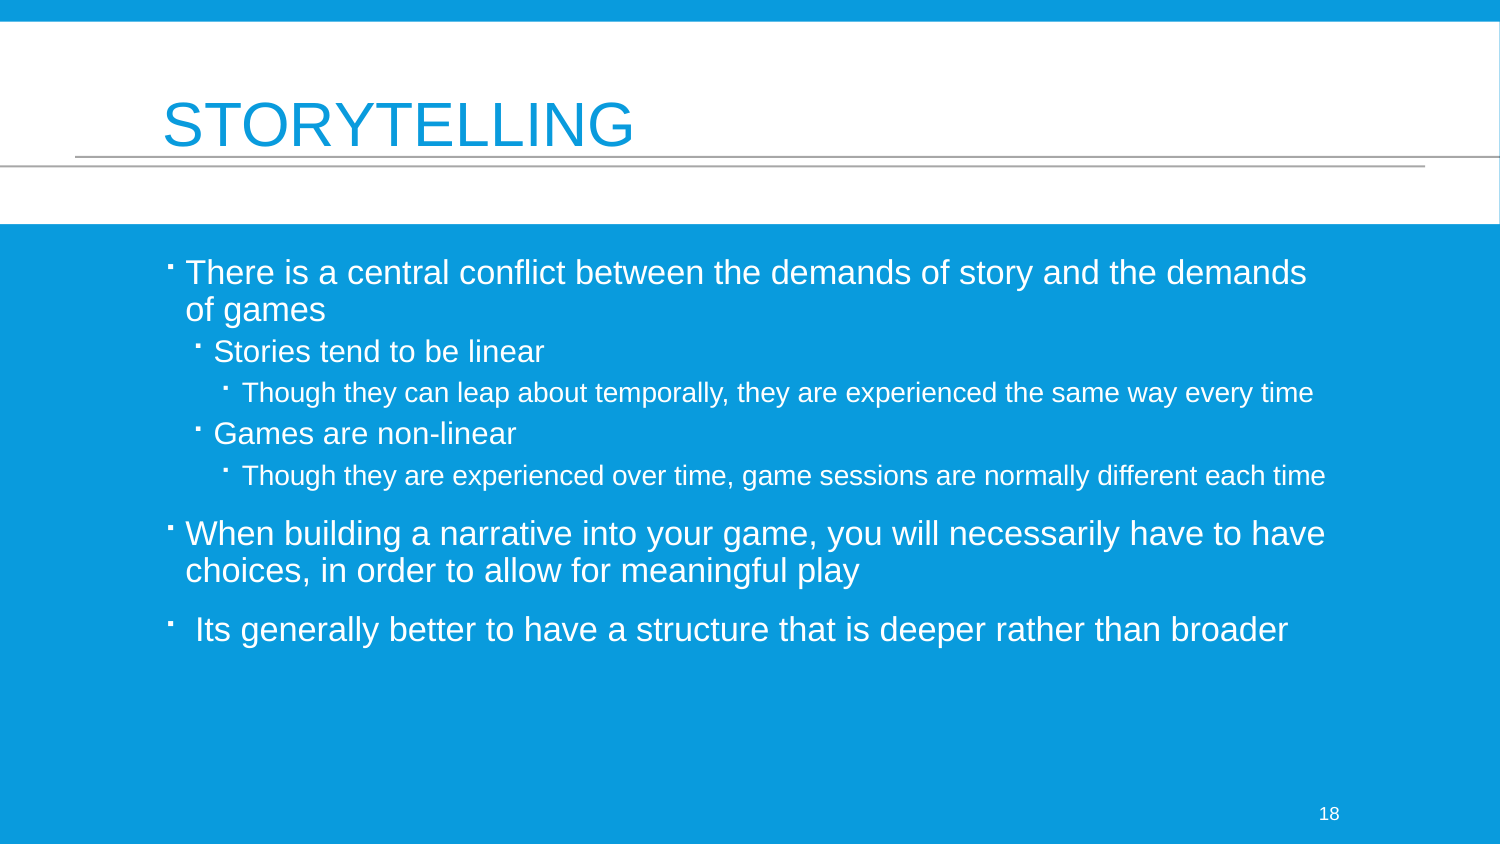

# Storytelling
There is a central conflict between the demands of story and the demands of games
Stories tend to be linear
Though they can leap about temporally, they are experienced the same way every time
Games are non-linear
Though they are experienced over time, game sessions are normally different each time
When building a narrative into your game, you will necessarily have to have choices, in order to allow for meaningful play
 Its generally better to have a structure that is deeper rather than broader
18